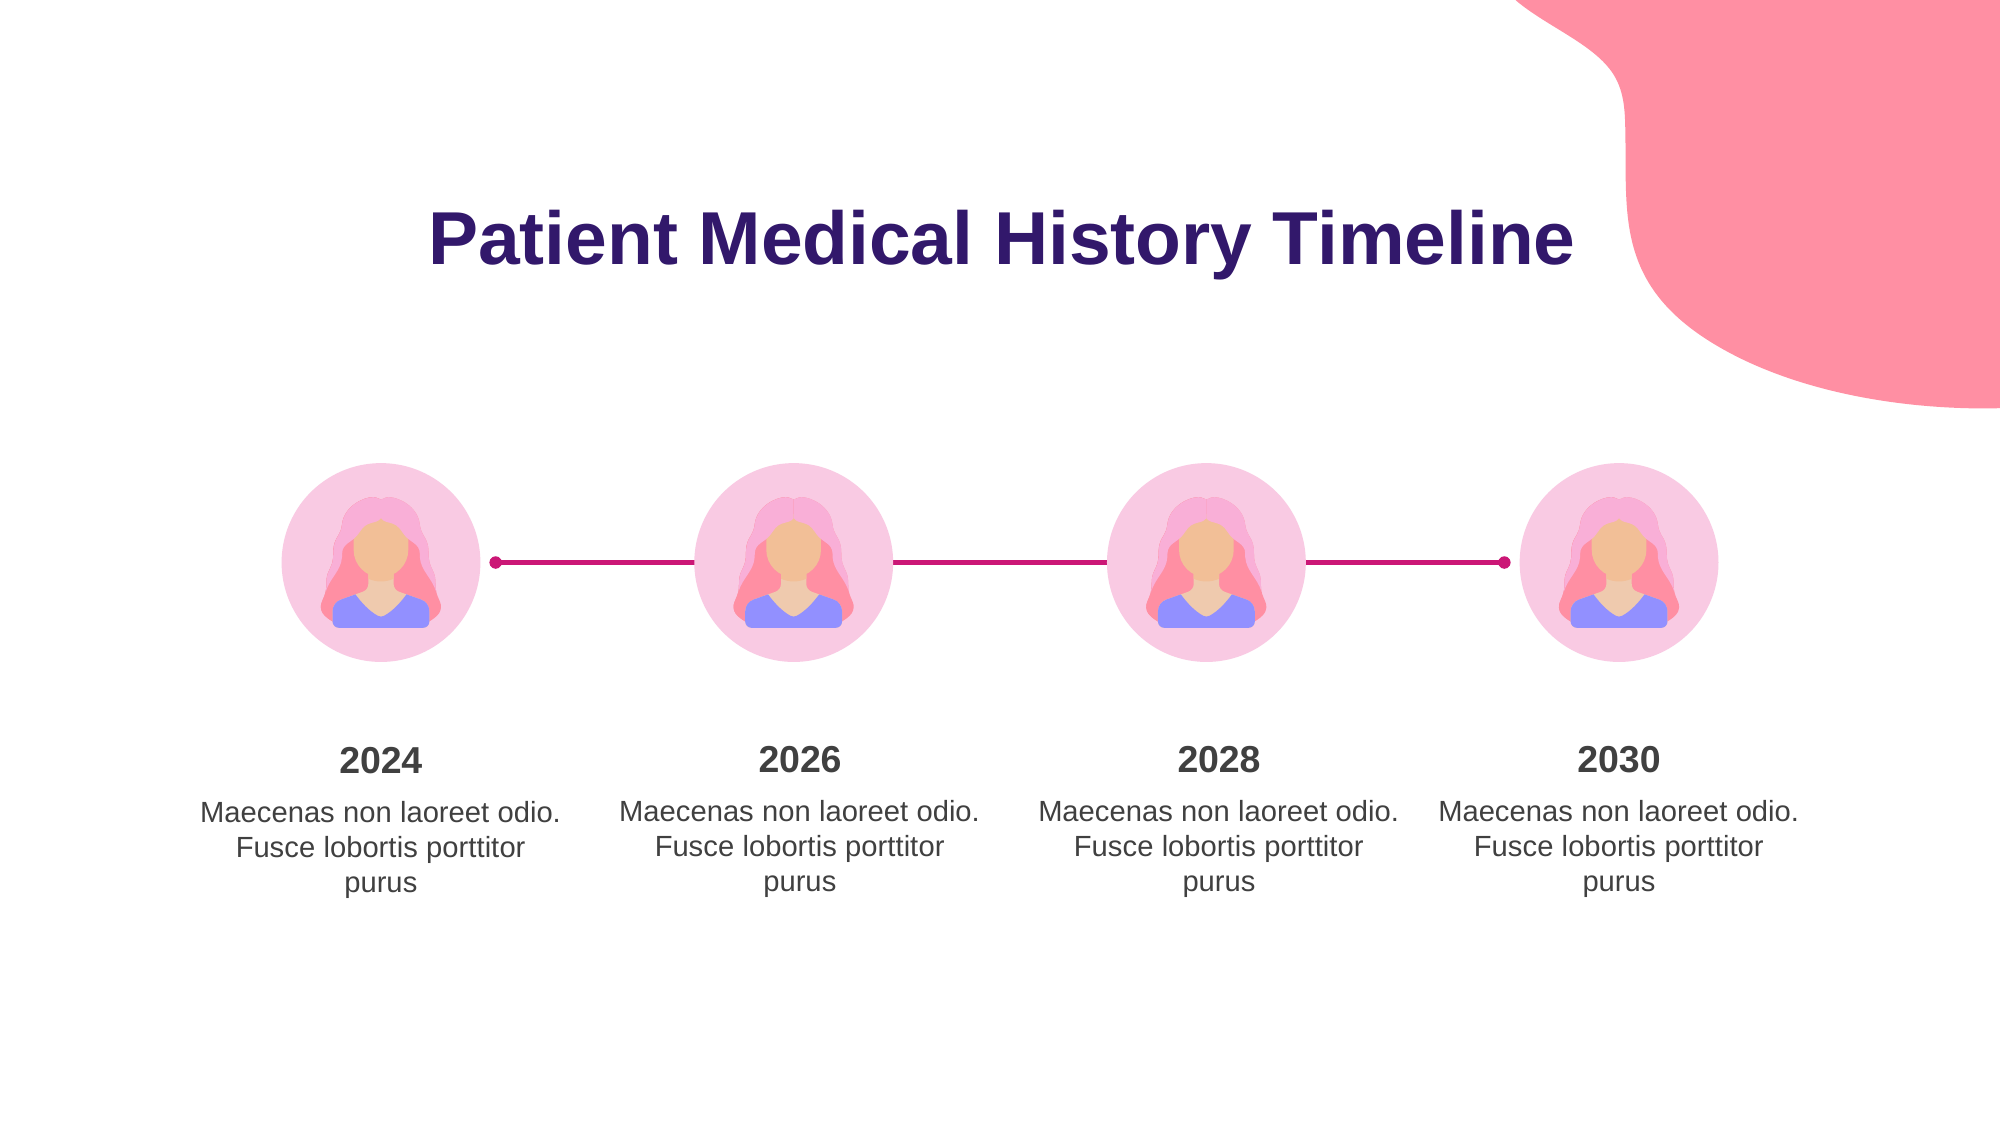

Patient Medical History Timeline

2026
Maecenas non laoreet odio. Fusce lobortis porttitor purus
2028
Maecenas non laoreet odio. Fusce lobortis porttitor purus
2030
Maecenas non laoreet odio. Fusce lobortis porttitor purus
2024
Maecenas non laoreet odio. Fusce lobortis porttitor purus